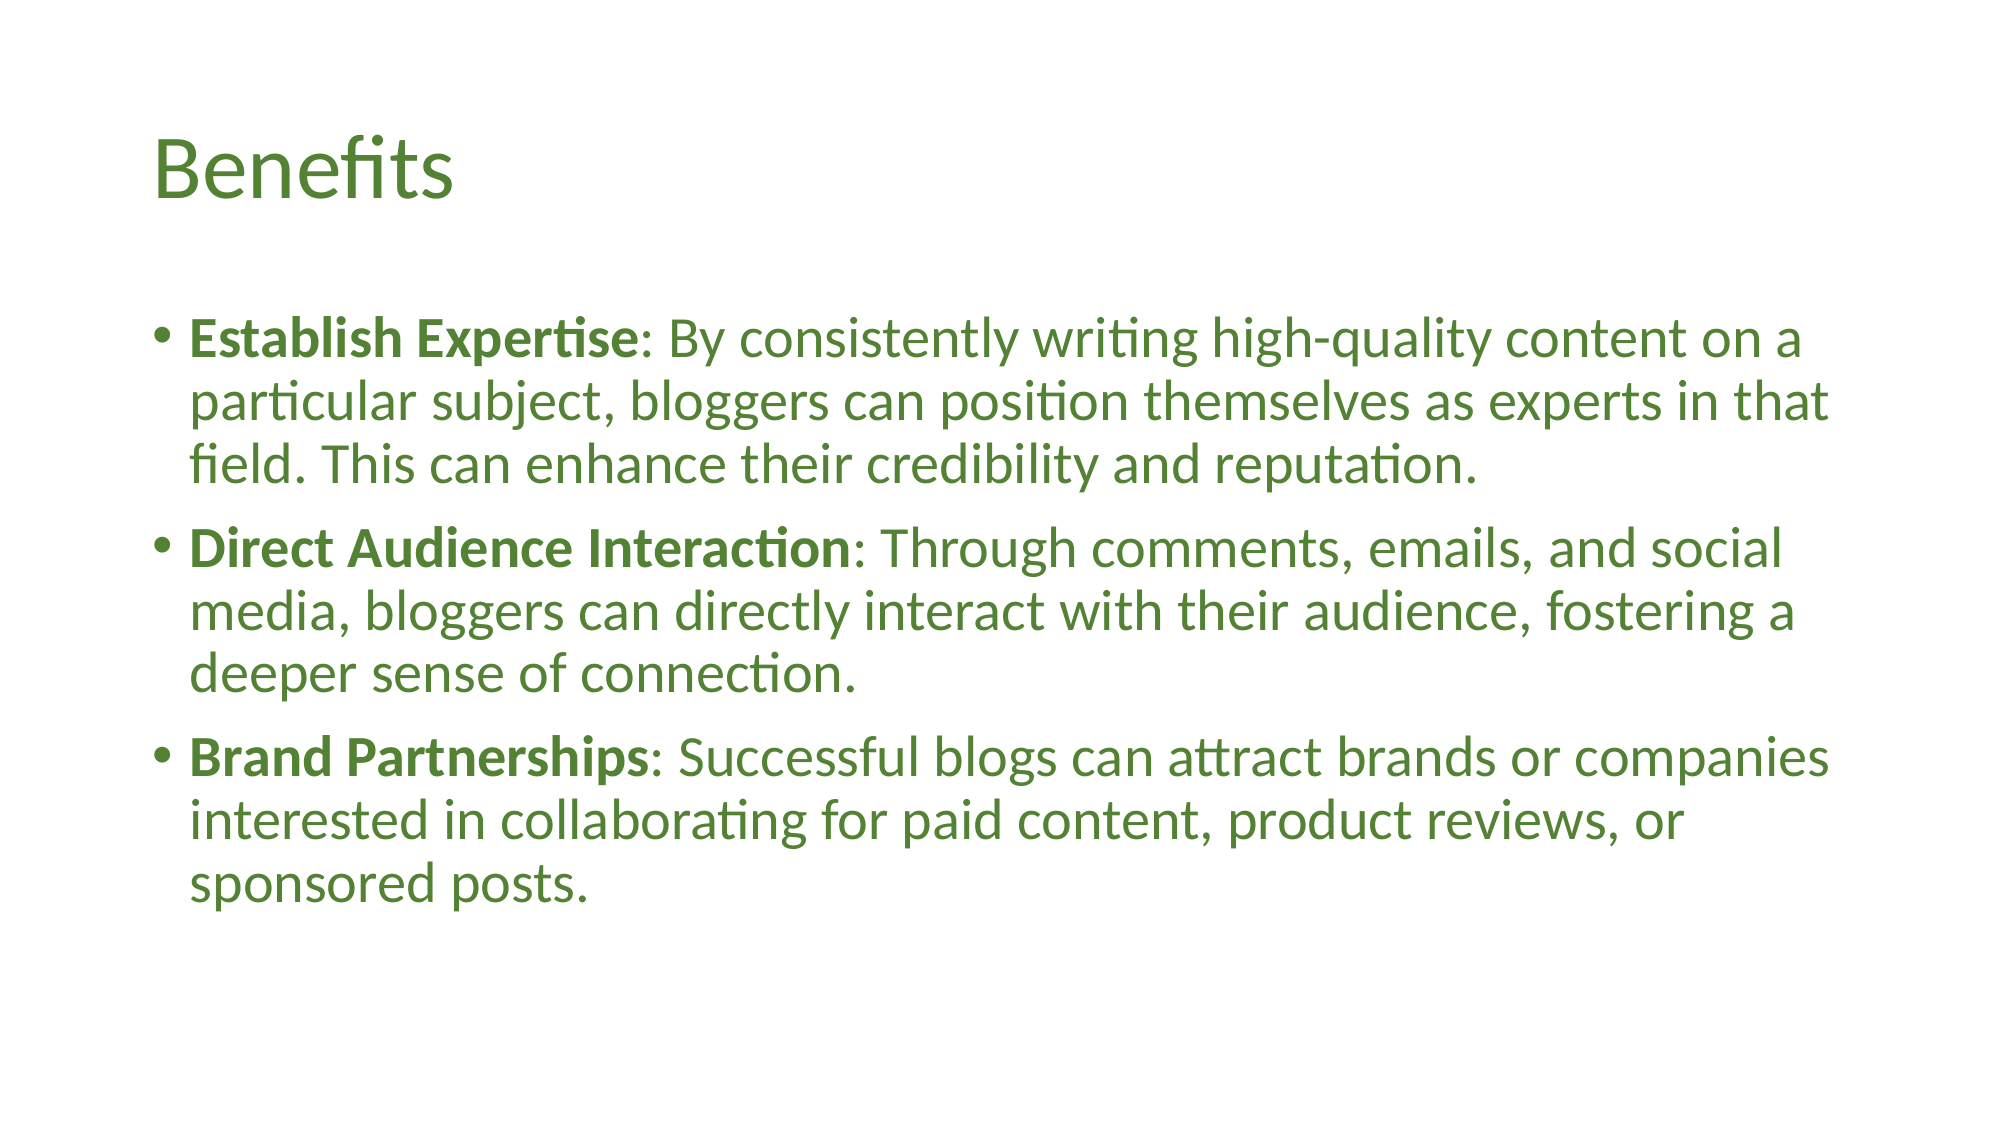

# Benefits
Establish Expertise: By consistently writing high-quality content on a particular subject, bloggers can position themselves as experts in that field. This can enhance their credibility and reputation.
Direct Audience Interaction: Through comments, emails, and social media, bloggers can directly interact with their audience, fostering a deeper sense of connection.
Brand Partnerships: Successful blogs can attract brands or companies interested in collaborating for paid content, product reviews, or sponsored posts.